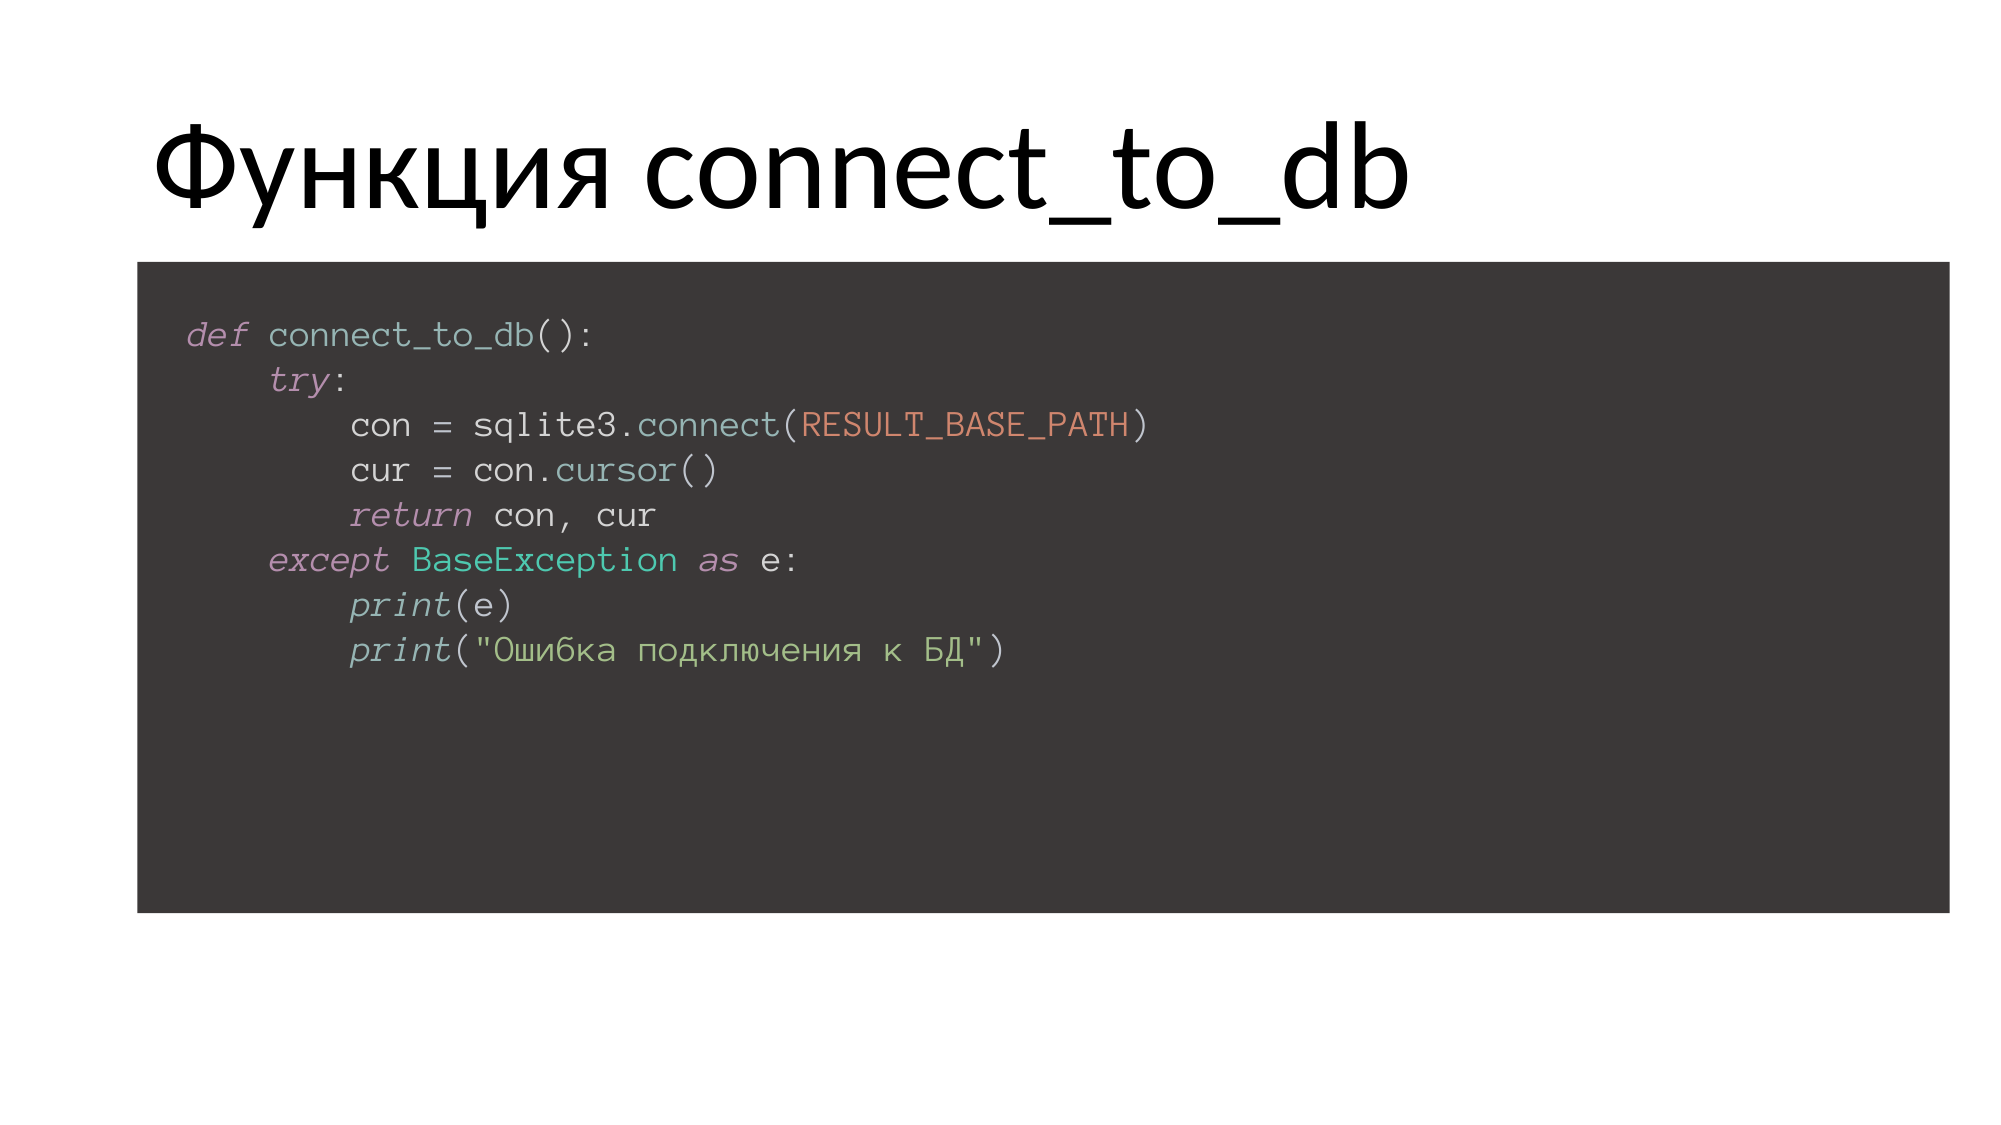

# Функция connect_to_db

def connect_to_db():
    try:
        con = sqlite3.connect(RESULT_BASE_PATH)
        cur = con.cursor()
        return con, cur
    except BaseException as e:
        print(e)
        print("Ошибка подключения к БД")